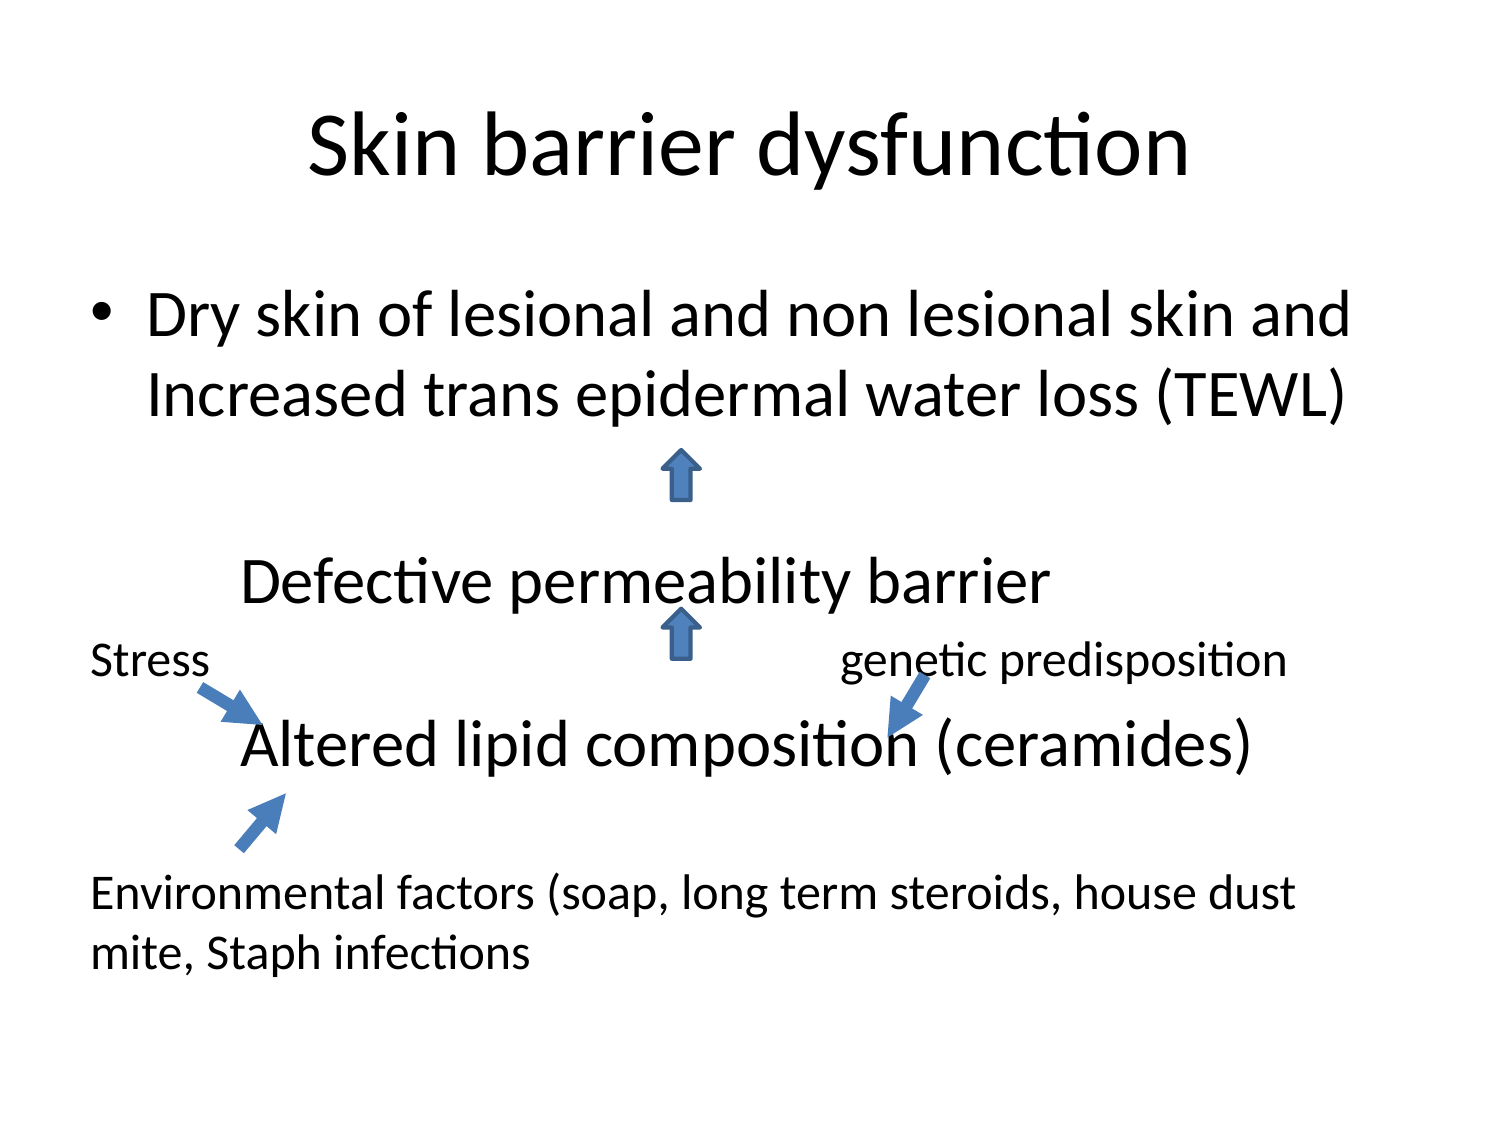

# Skin barrier dysfunction
Dry skin of lesional and non lesional skin and Increased trans epidermal water loss (TEWL)

	Defective permeability barrier
Stress					genetic predisposition
	Altered lipid composition (ceramides)

Environmental factors (soap, long term steroids, house dust mite, Staph infections